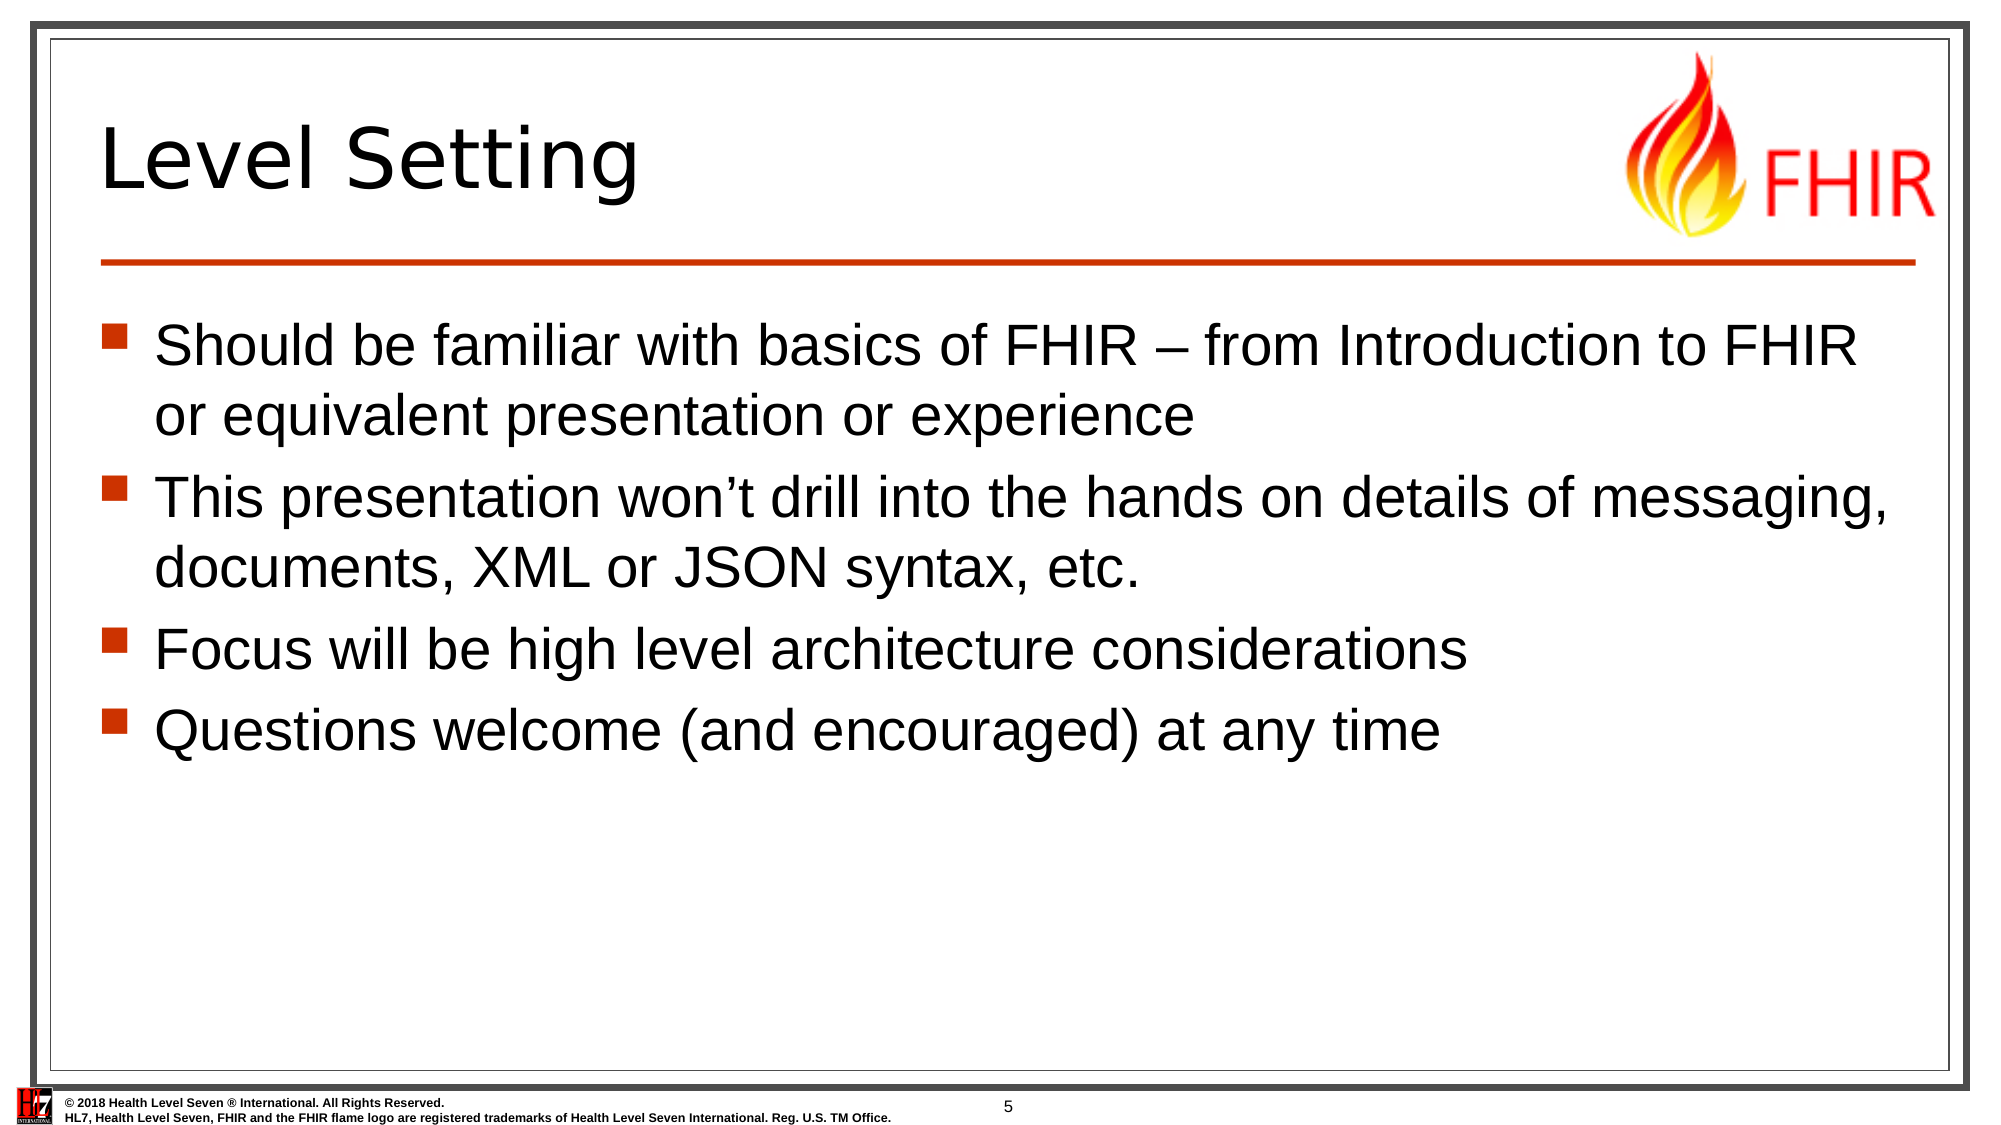

# Level Setting
Should be familiar with basics of FHIR – from Introduction to FHIR or equivalent presentation or experience
This presentation won’t drill into the hands on details of messaging, documents, XML or JSON syntax, etc.
Focus will be high level architecture considerations
Questions welcome (and encouraged) at any time
5